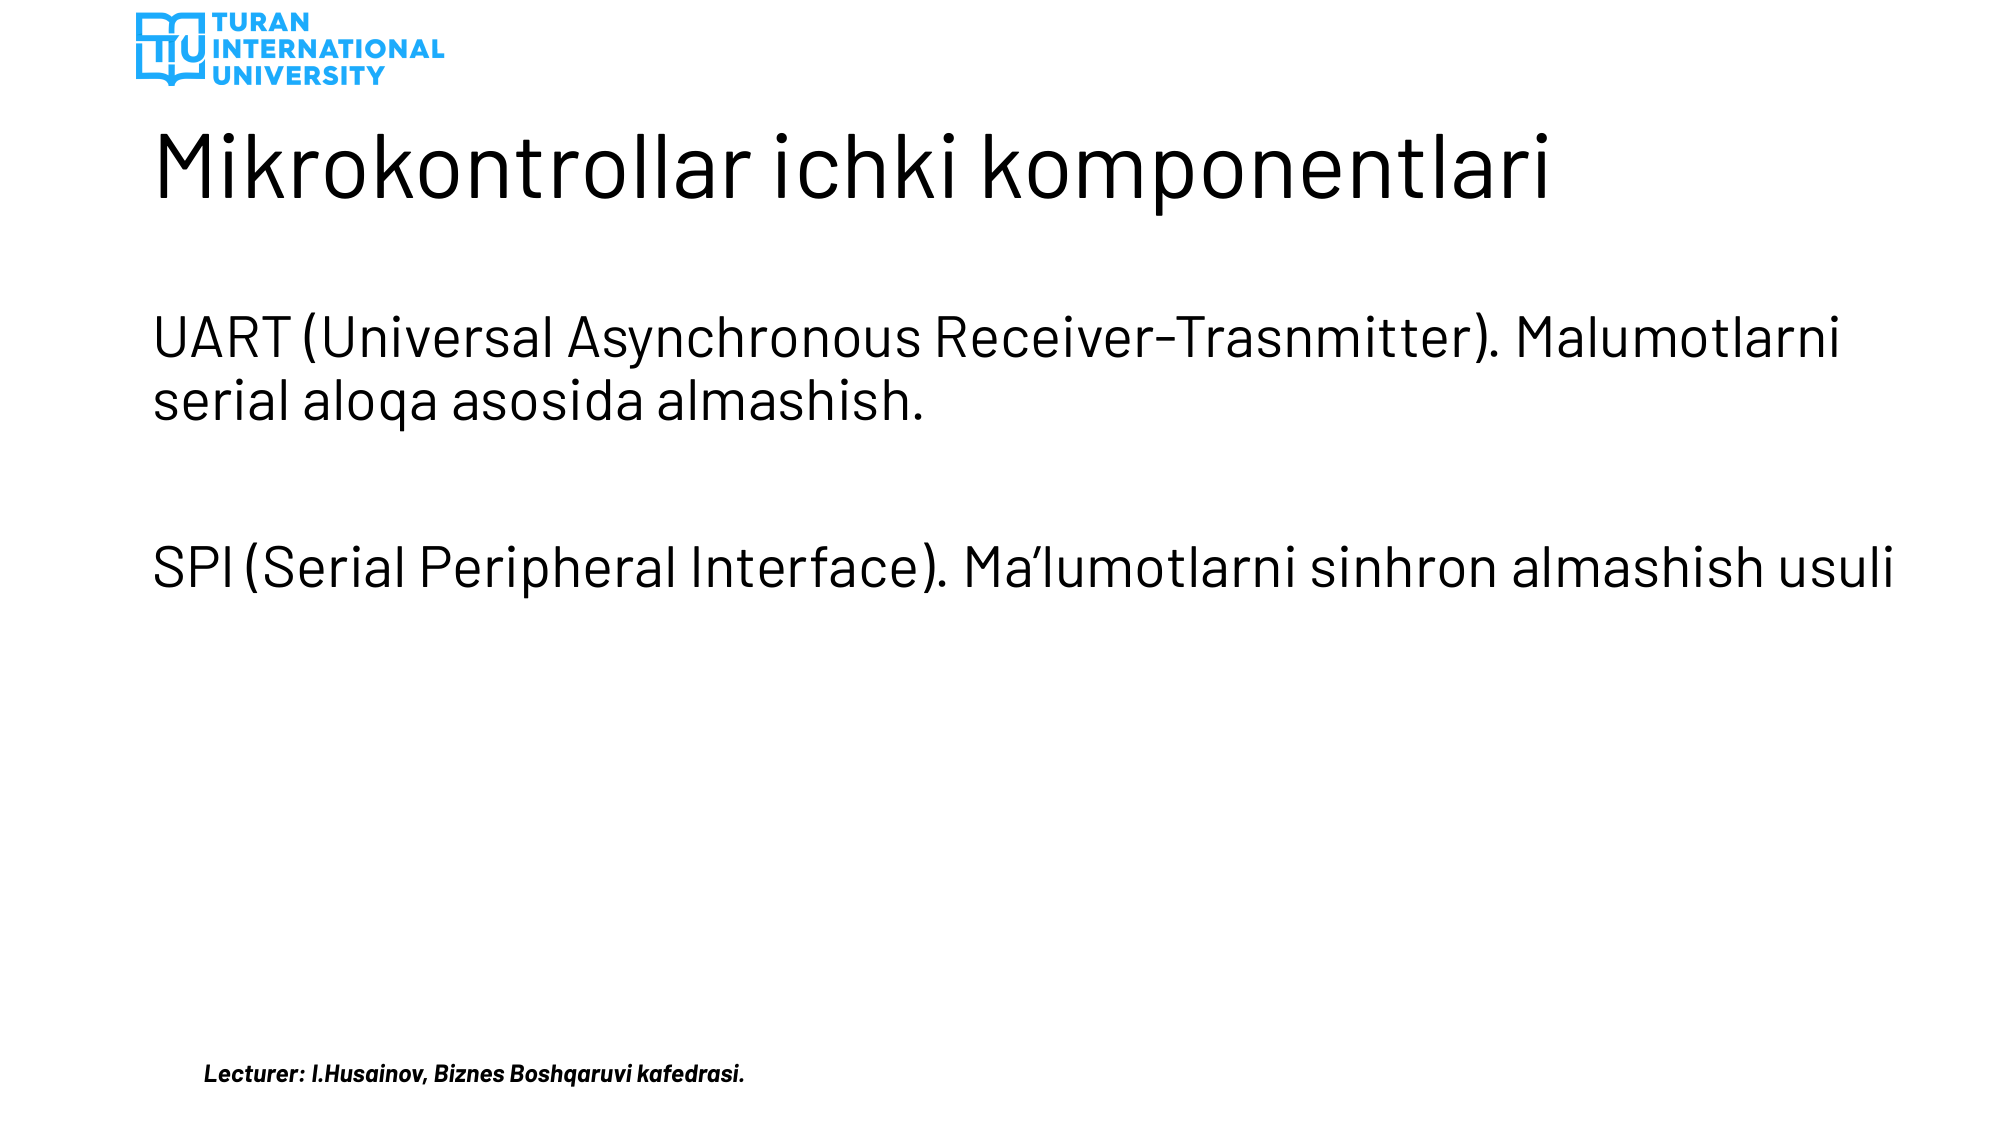

# Mikrokontrollar ichki komponentlari
UART (Universal Asynchronous Receiver-Trasnmitter). Malumotlarni serial aloqa asosida almashish.

SPI (Serial Peripheral Interface). Ma’lumotlarni sinhron almashish usuli

Lecturer: I.Husainov, Biznes Boshqaruvi kafedrasi.